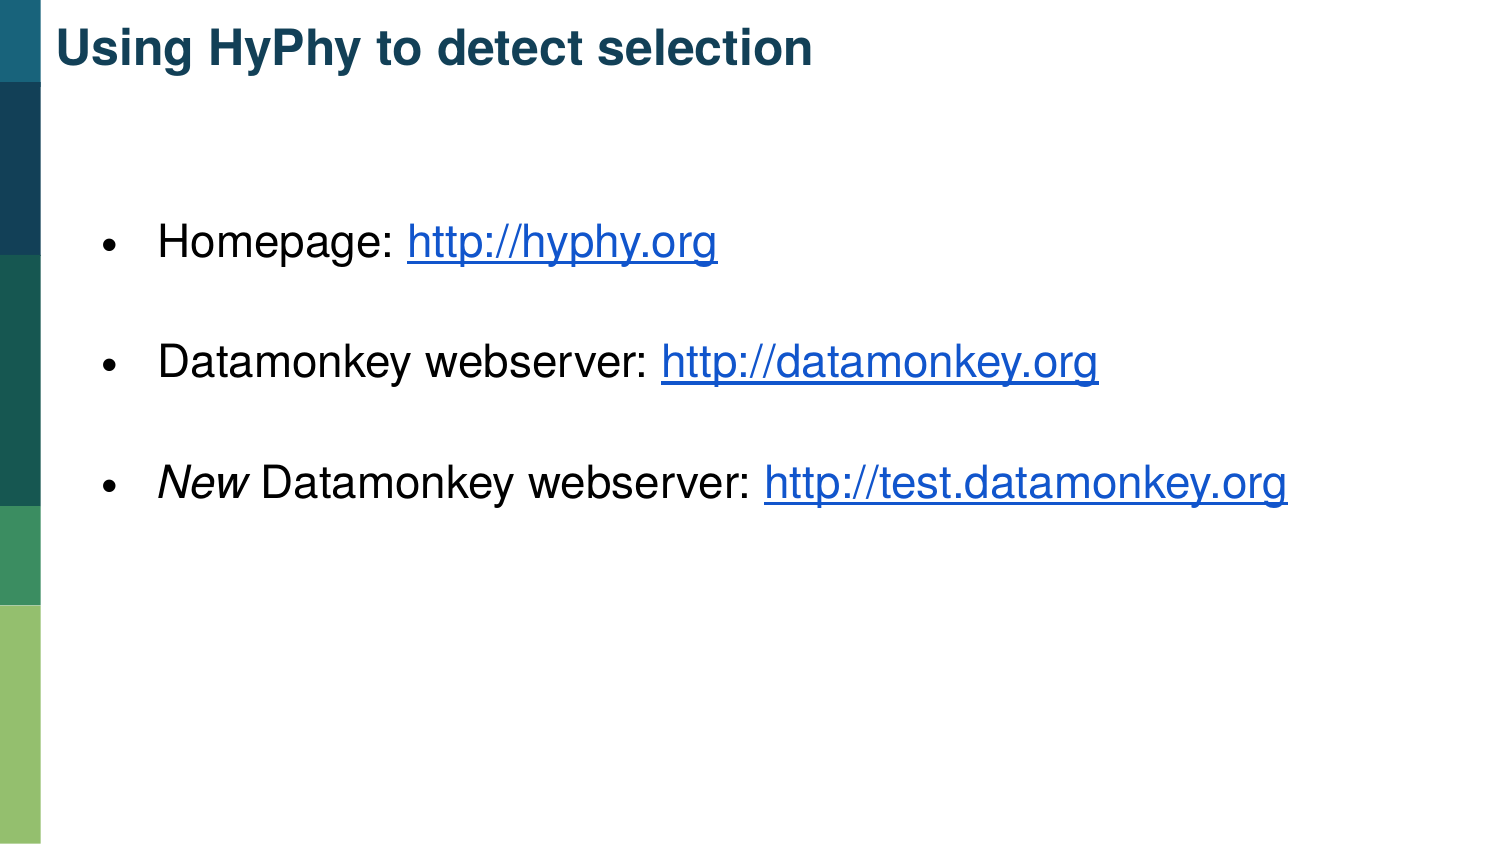

Using HyPhy to detect selection
Homepage: http://hyphy.org

Datamonkey webserver: http://datamonkey.org

New Datamonkey webserver: http://test.datamonkey.org